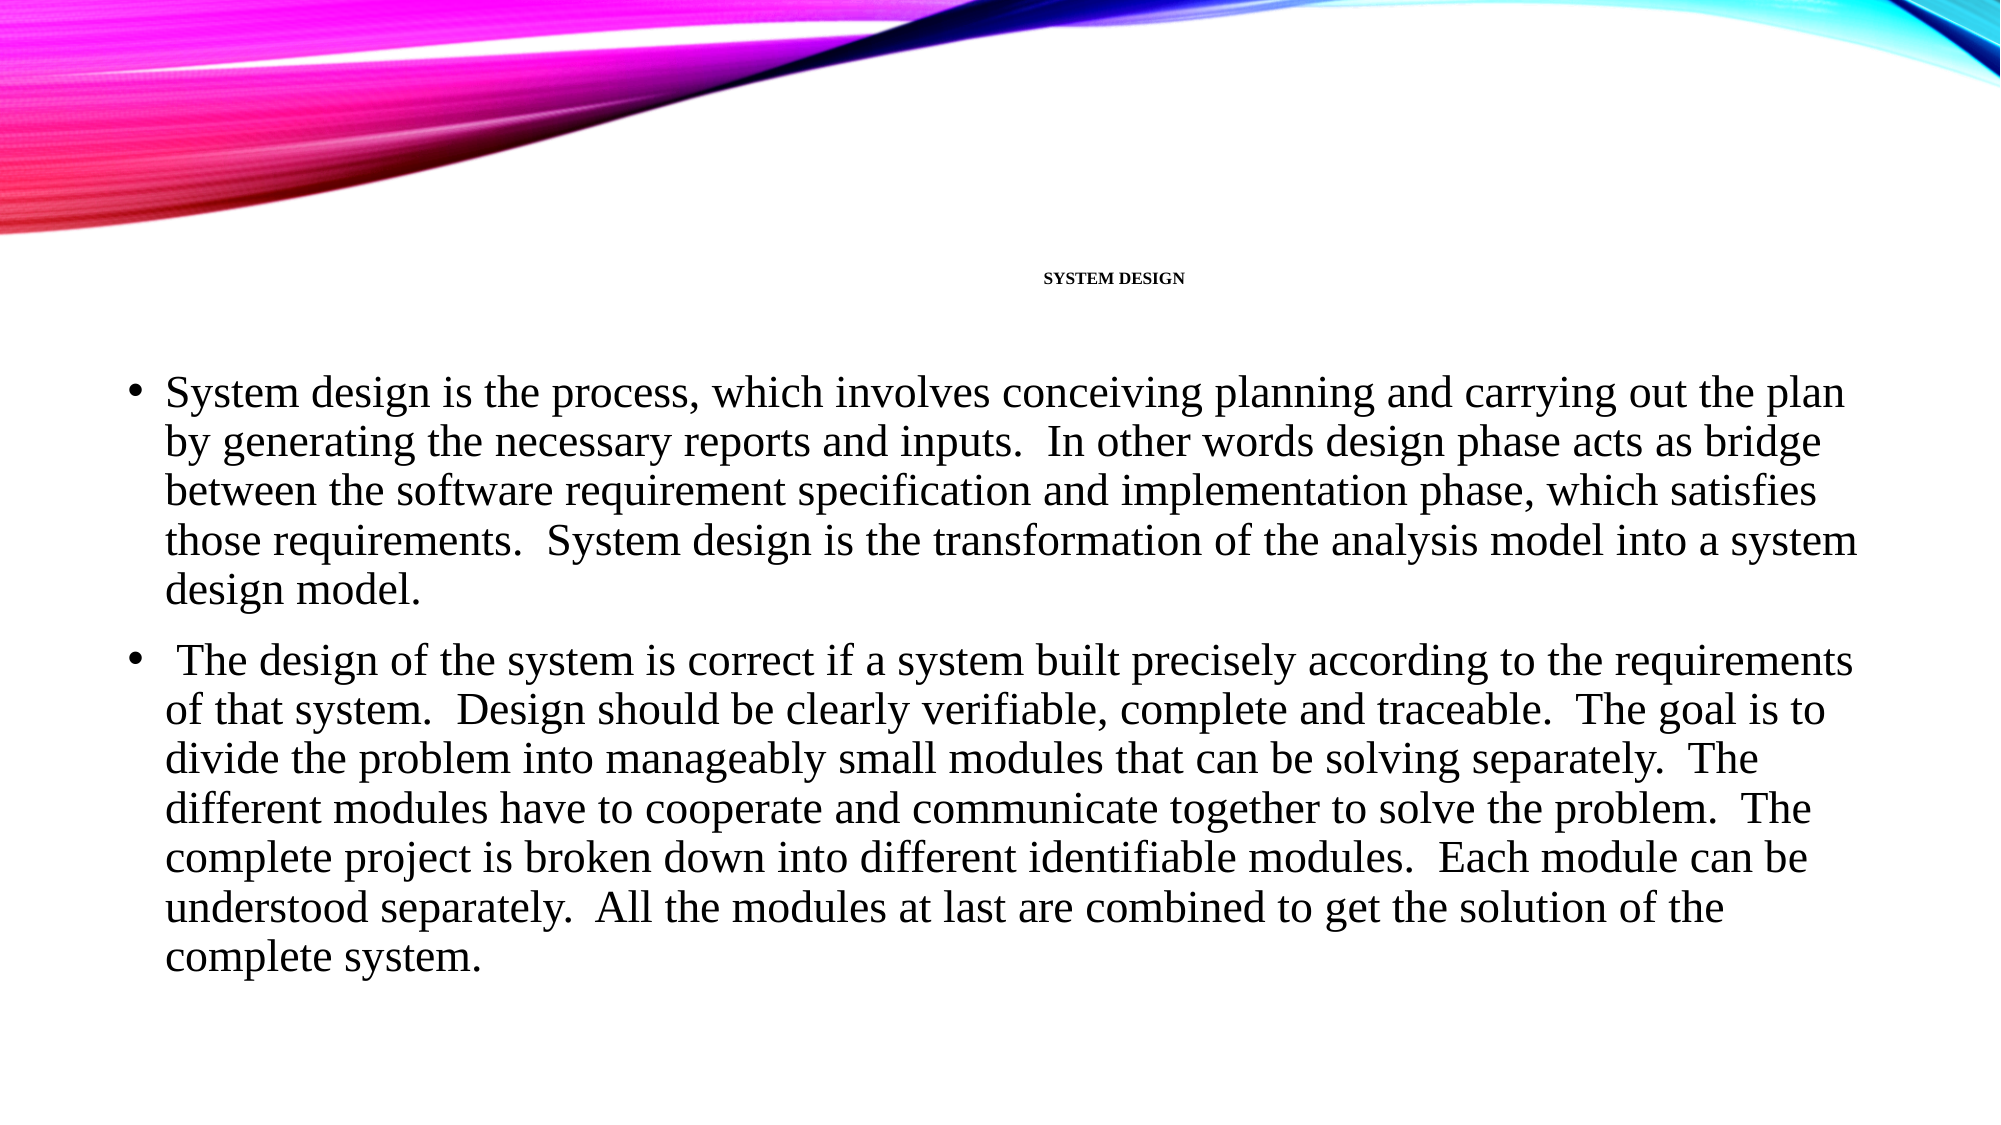

# SYSTEM DESIGN
System design is the process, which involves conceiving planning and carrying out the plan by generating the necessary reports and inputs.  In other words design phase acts as bridge between the software requirement specification and implementation phase, which satisfies those requirements.  System design is the transformation of the analysis model into a system design model.
 The design of the system is correct if a system built precisely according to the requirements of that system.  Design should be clearly verifiable, complete and traceable.  The goal is to divide the problem into manageably small modules that can be solving separately.  The different modules have to cooperate and communicate together to solve the problem.  The complete project is broken down into different identifiable modules.  Each module can be understood separately.  All the modules at last are combined to get the solution of the complete system.